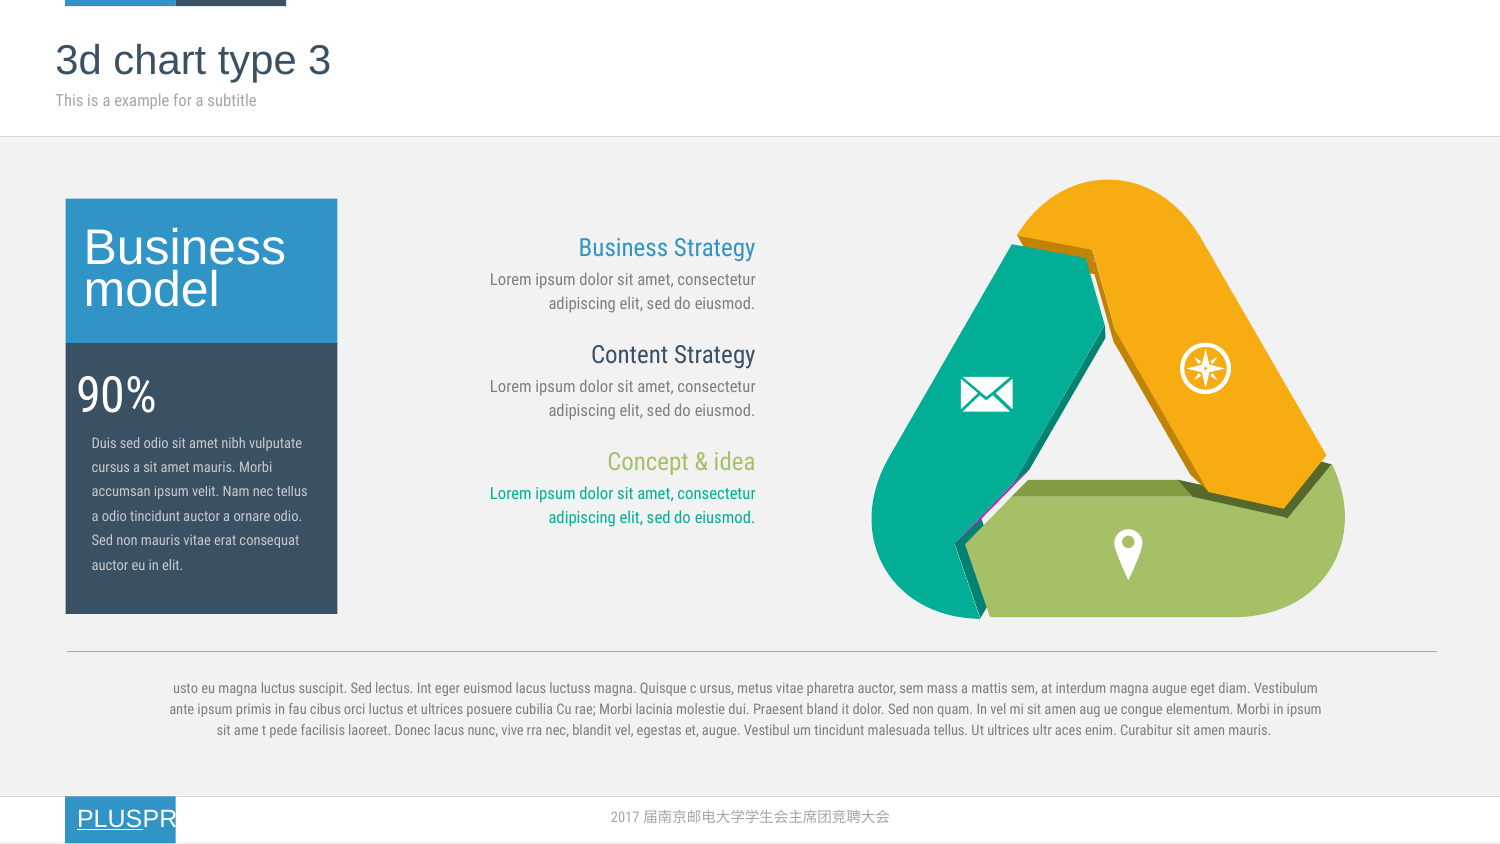

# 3d chart type 3
This is a example for a subtitle

Business Strategy
Lorem ipsum dolor sit amet, consectetur adipiscing elit, sed do eiusmod.
Business
model
Content Strategy
Lorem ipsum dolor sit amet, consectetur adipiscing elit, sed do eiusmod.

90%
Duis sed odio sit amet nibh vulputate cursus a sit amet mauris. Morbi accumsan ipsum velit. Nam nec tellus a odio tincidunt auctor a ornare odio. Sed non mauris vitae erat consequat auctor eu in elit.
Concept & idea
Lorem ipsum dolor sit amet, consectetur adipiscing elit, sed do eiusmod.

usto eu magna luctus suscipit. Sed lectus. Int eger euismod lacus luctuss magna. Quisque c ursus, metus vitae pharetra auctor, sem mass a mattis sem, at interdum magna augue eget diam. Vestibulum ante ipsum primis in fau cibus orci luctus et ultrices posuere cubilia Cu rae; Morbi lacinia molestie dui. Praesent bland it dolor. Sed non quam. In vel mi sit amen aug ue congue elementum. Morbi in ipsum sit ame t pede facilisis laoreet. Donec lacus nunc, vive rra nec, blandit vel, egestas et, augue. Vestibul um tincidunt malesuada tellus. Ut ultrices ultr aces enim. Curabitur sit amen mauris.